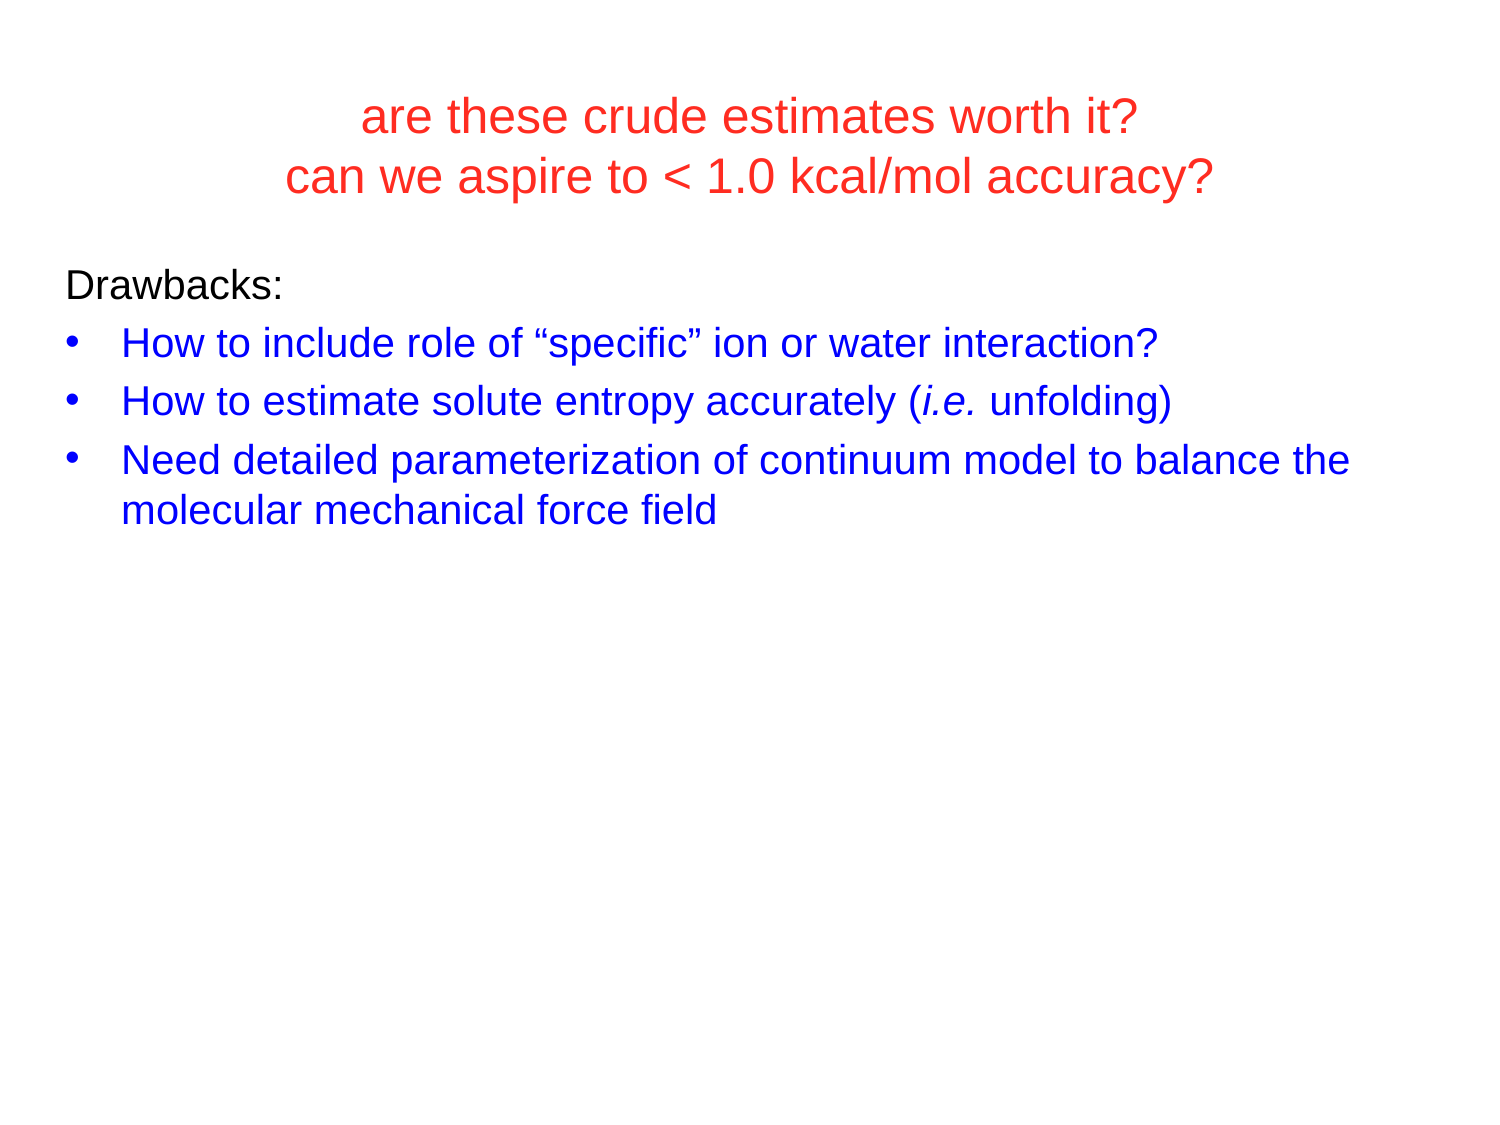

# are these crude estimates worth it? can we aspire to < 1.0 kcal/mol accuracy?
Drawbacks:
How to include role of “specific” ion or water interaction?
How to estimate solute entropy accurately (i.e. unfolding)
Need detailed parameterization of continuum model to balance the molecular mechanical force field